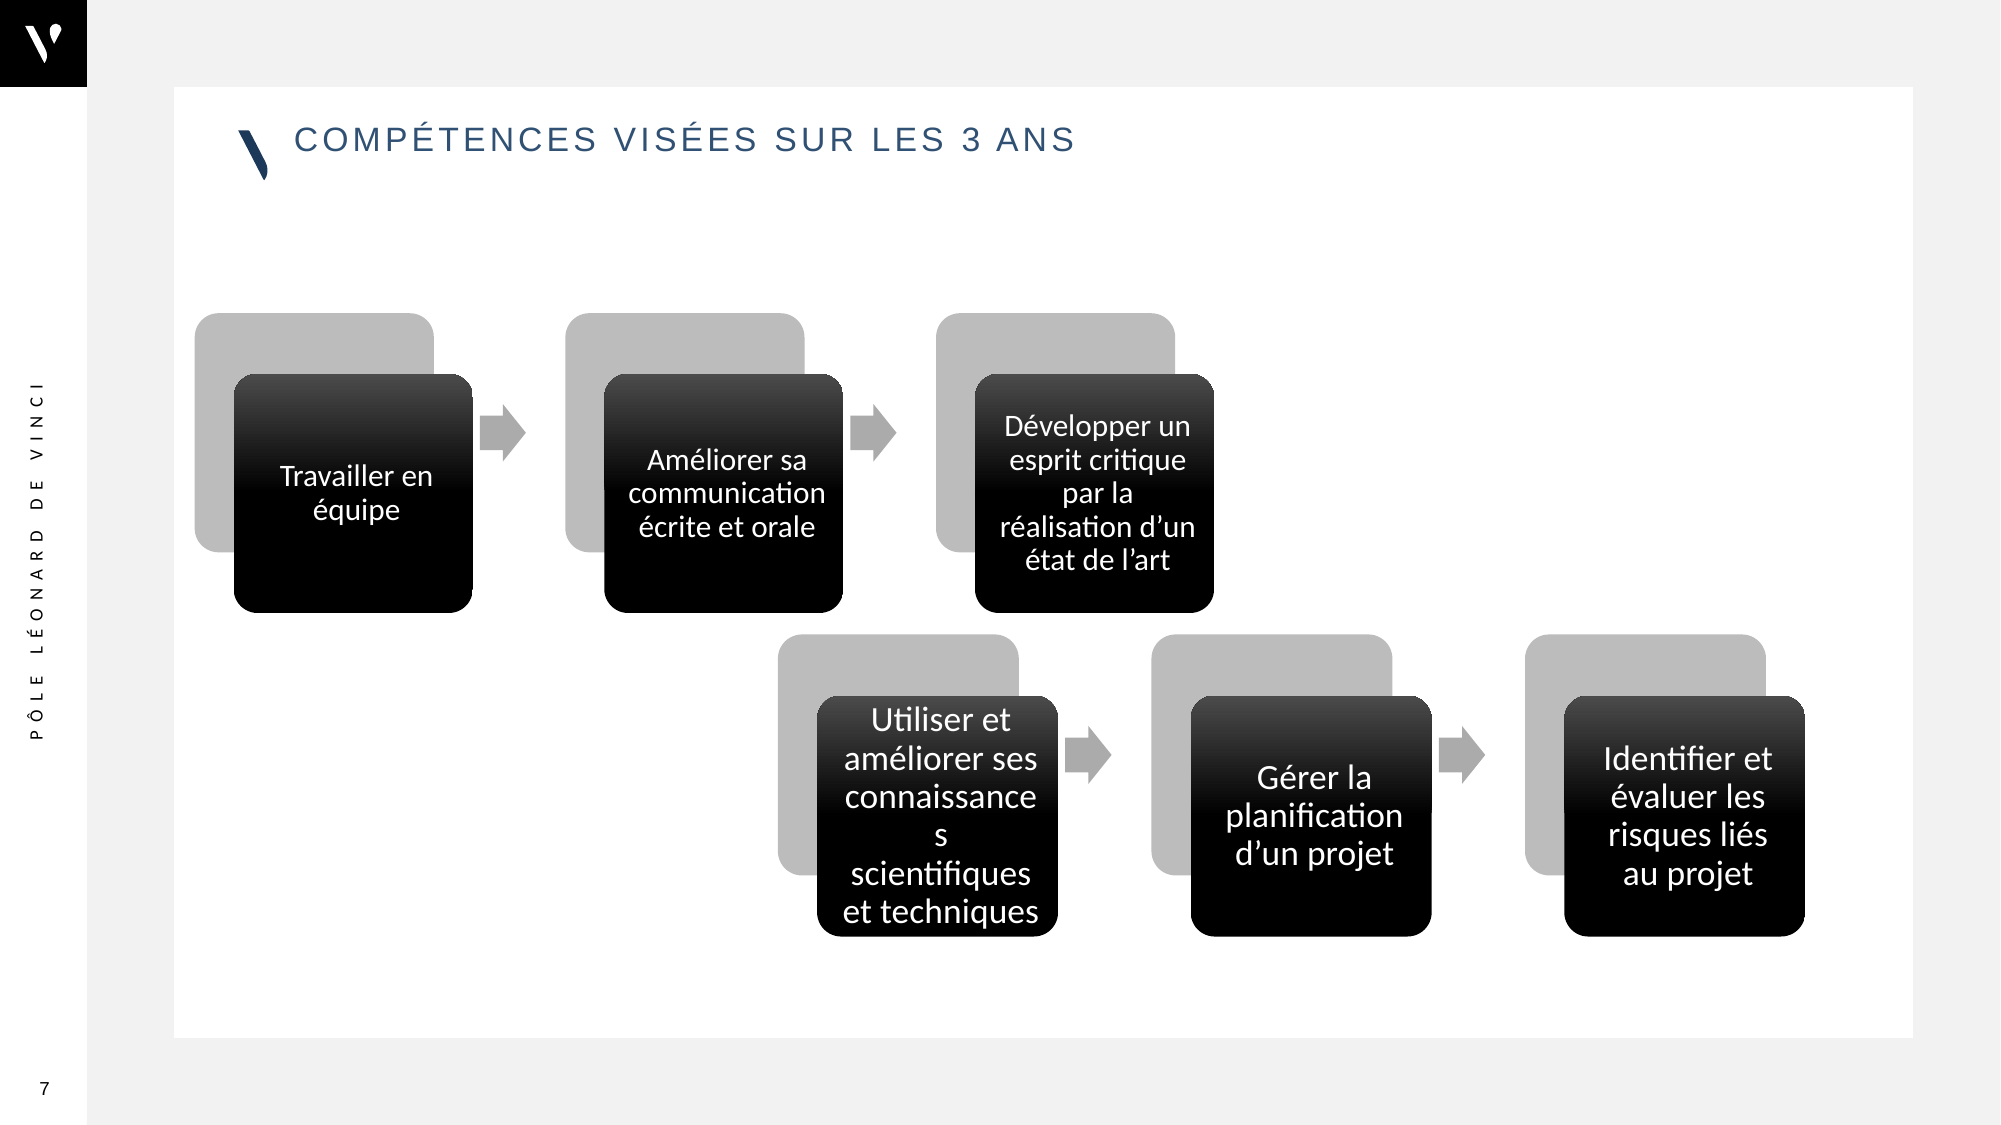

# Compétences visées sur les 3 ans
Travailler en équipe

Améliorer sa communication écrite et orale

Développer un esprit critique par la réalisation d’un état de l’art

Utiliser et améliorer ses connaissances scientifiques et techniques

Gérer la planification d’un projet

Identifier et évaluer les risques liés au projet
7